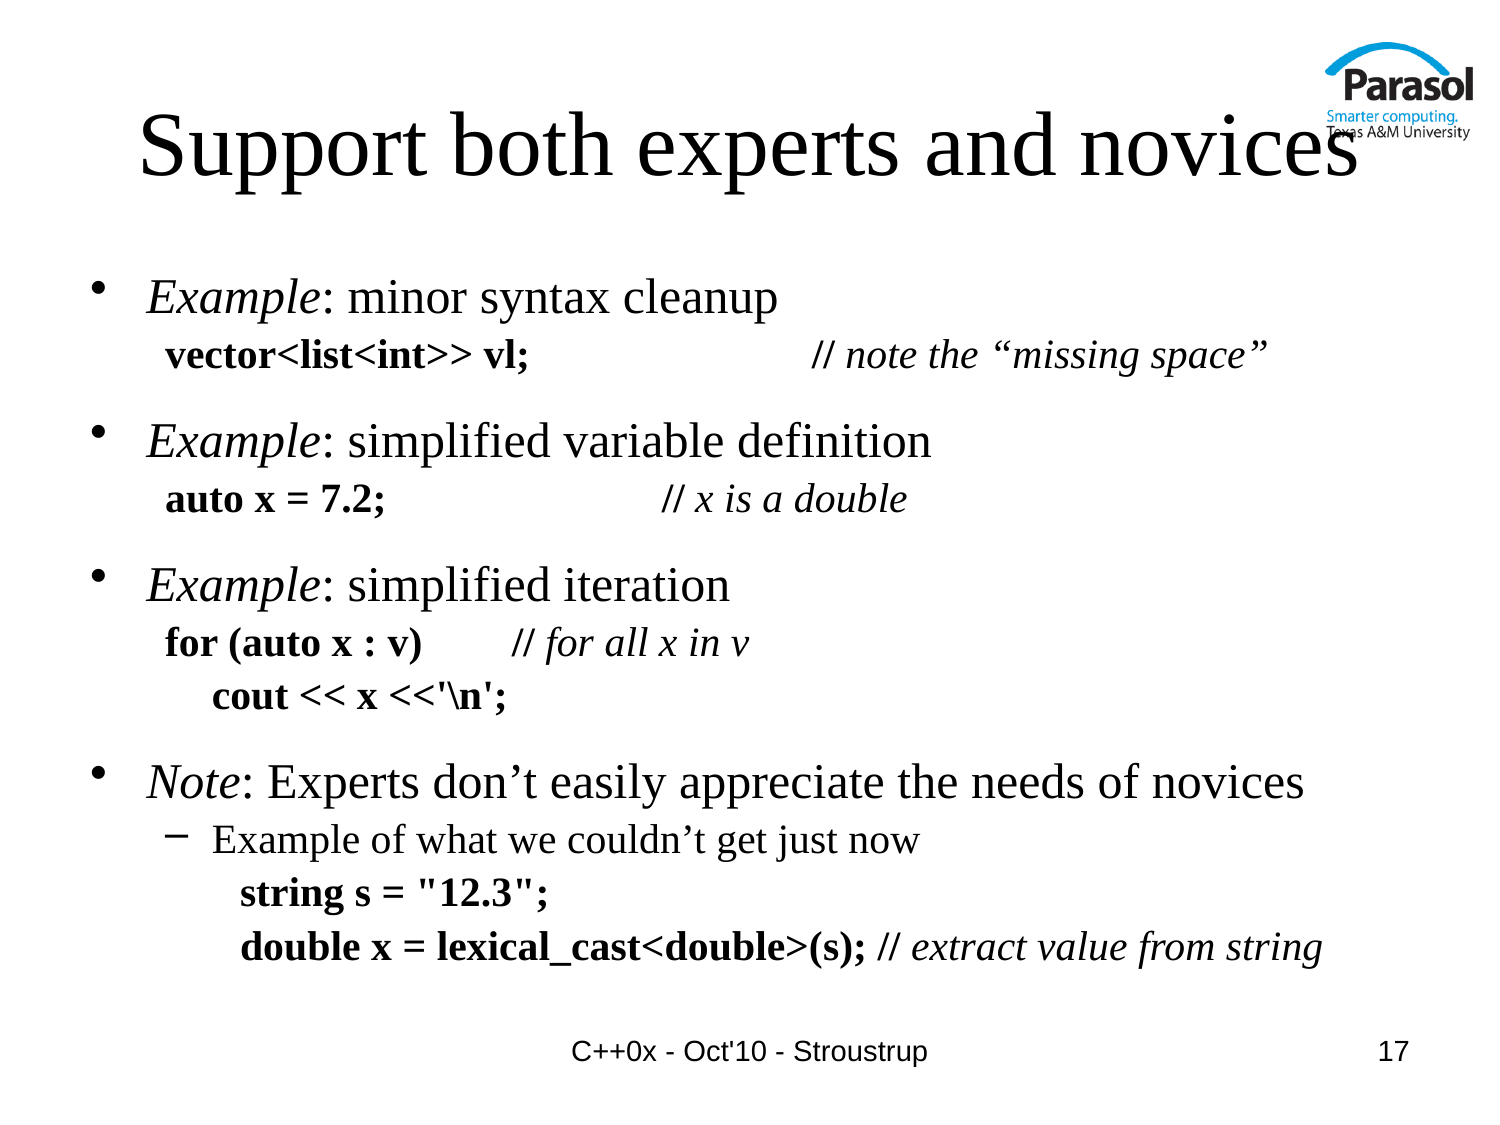

# Support both experts and novices
Example: minor syntax cleanup
vector<list<int>> vl;		// note the “missing space”

Example: simplified variable definition
auto x = 7.2;		// x is a double

Example: simplified iteration
for (auto x : v) 	// for all x in v
	cout << x <<'\n';

Note: Experts don’t easily appreciate the needs of novices
Example of what we couldn’t get just now
string s = "12.3";
double x = lexical_cast<double>(s);	// extract value from string
C++0x - Oct'10 - Stroustrup
17